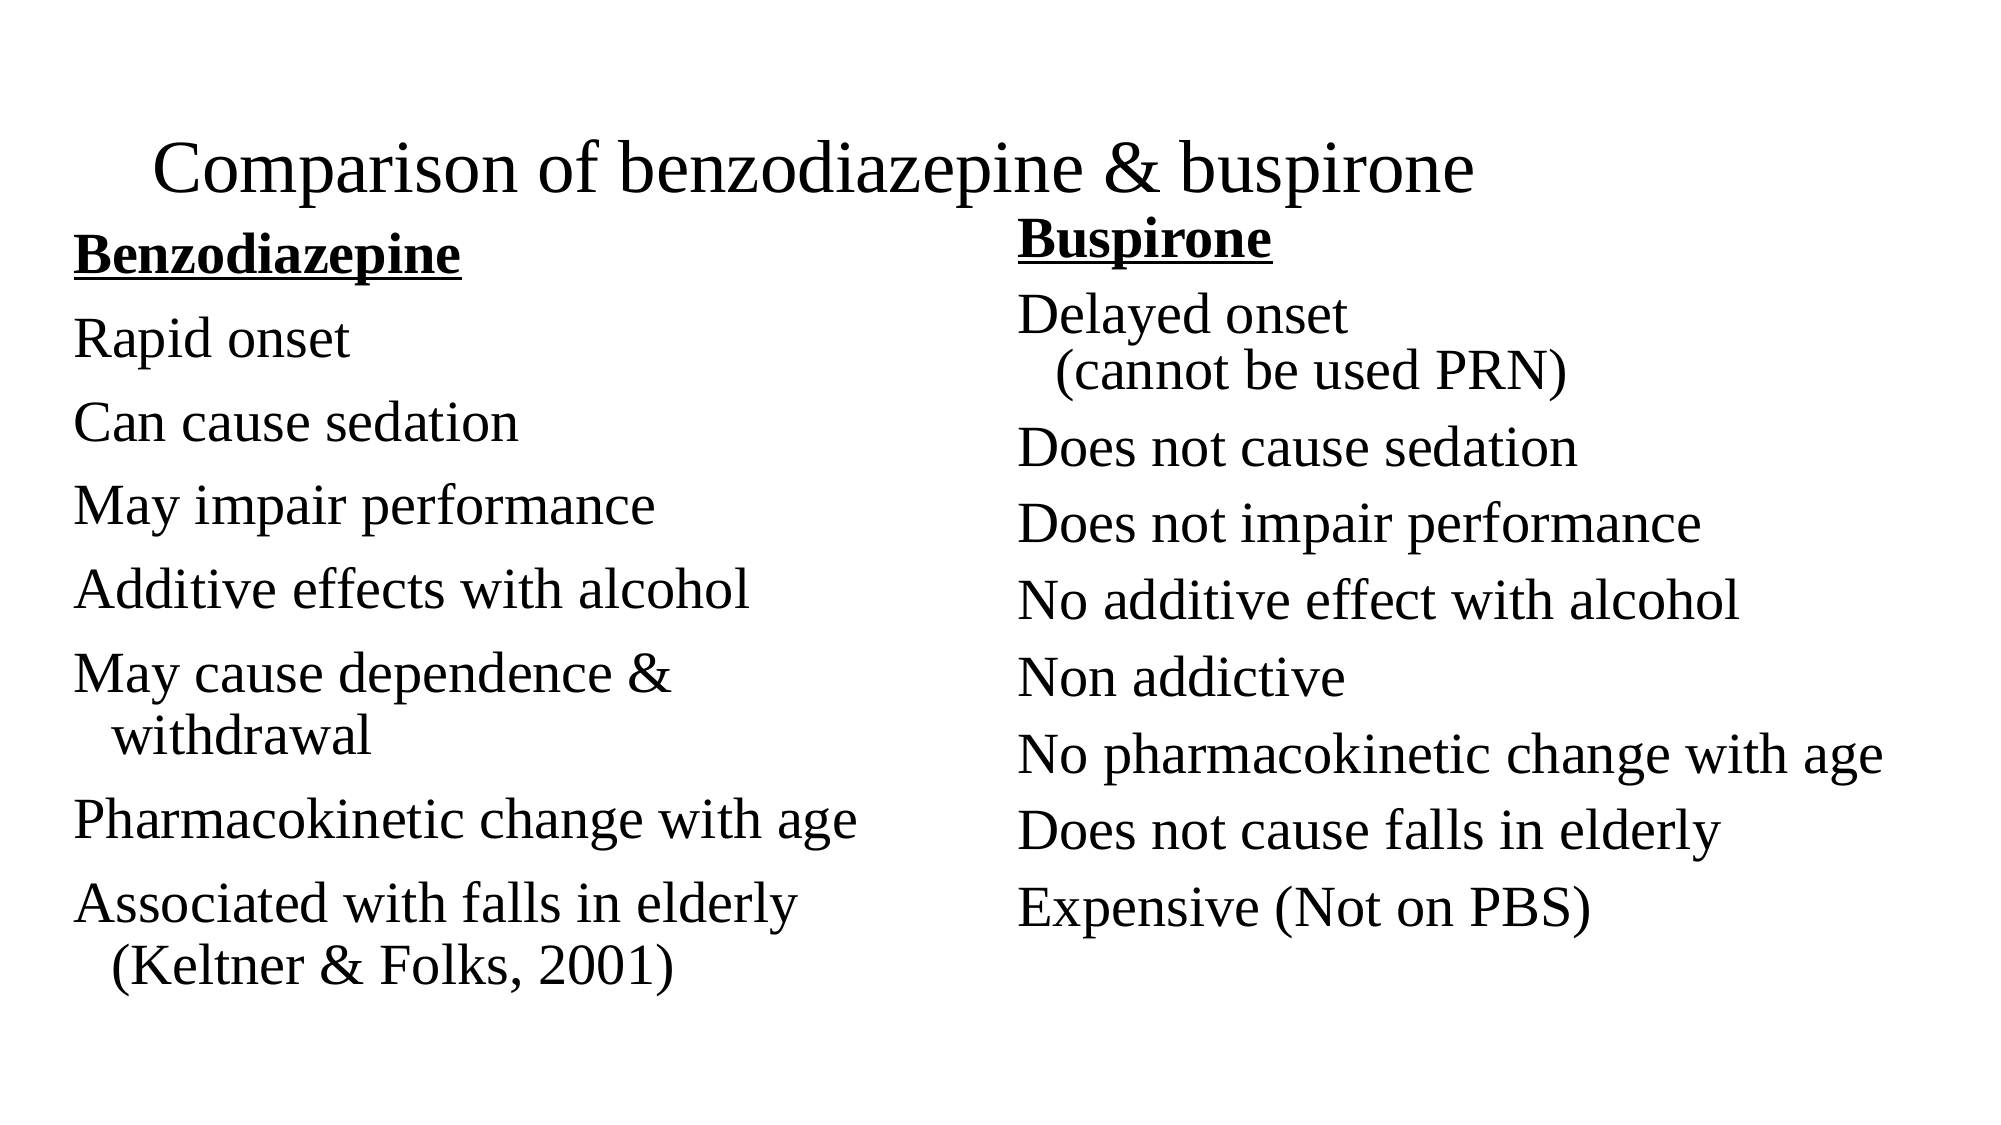

# Comparison of benzodiazepine & buspirone
Buspirone
Delayed onset
(cannot be used PRN)
Does not cause sedation
Does not impair performance
No additive effect with alcohol
Non addictive
No pharmacokinetic change with age
Does not cause falls in elderly
Expensive (Not on PBS)
Benzodiazepine
Rapid onset
Can cause sedation
May impair performance
Additive effects with alcohol
May cause dependence & withdrawal
Pharmacokinetic change with age
Associated with falls in elderly (Keltner & Folks, 2001)